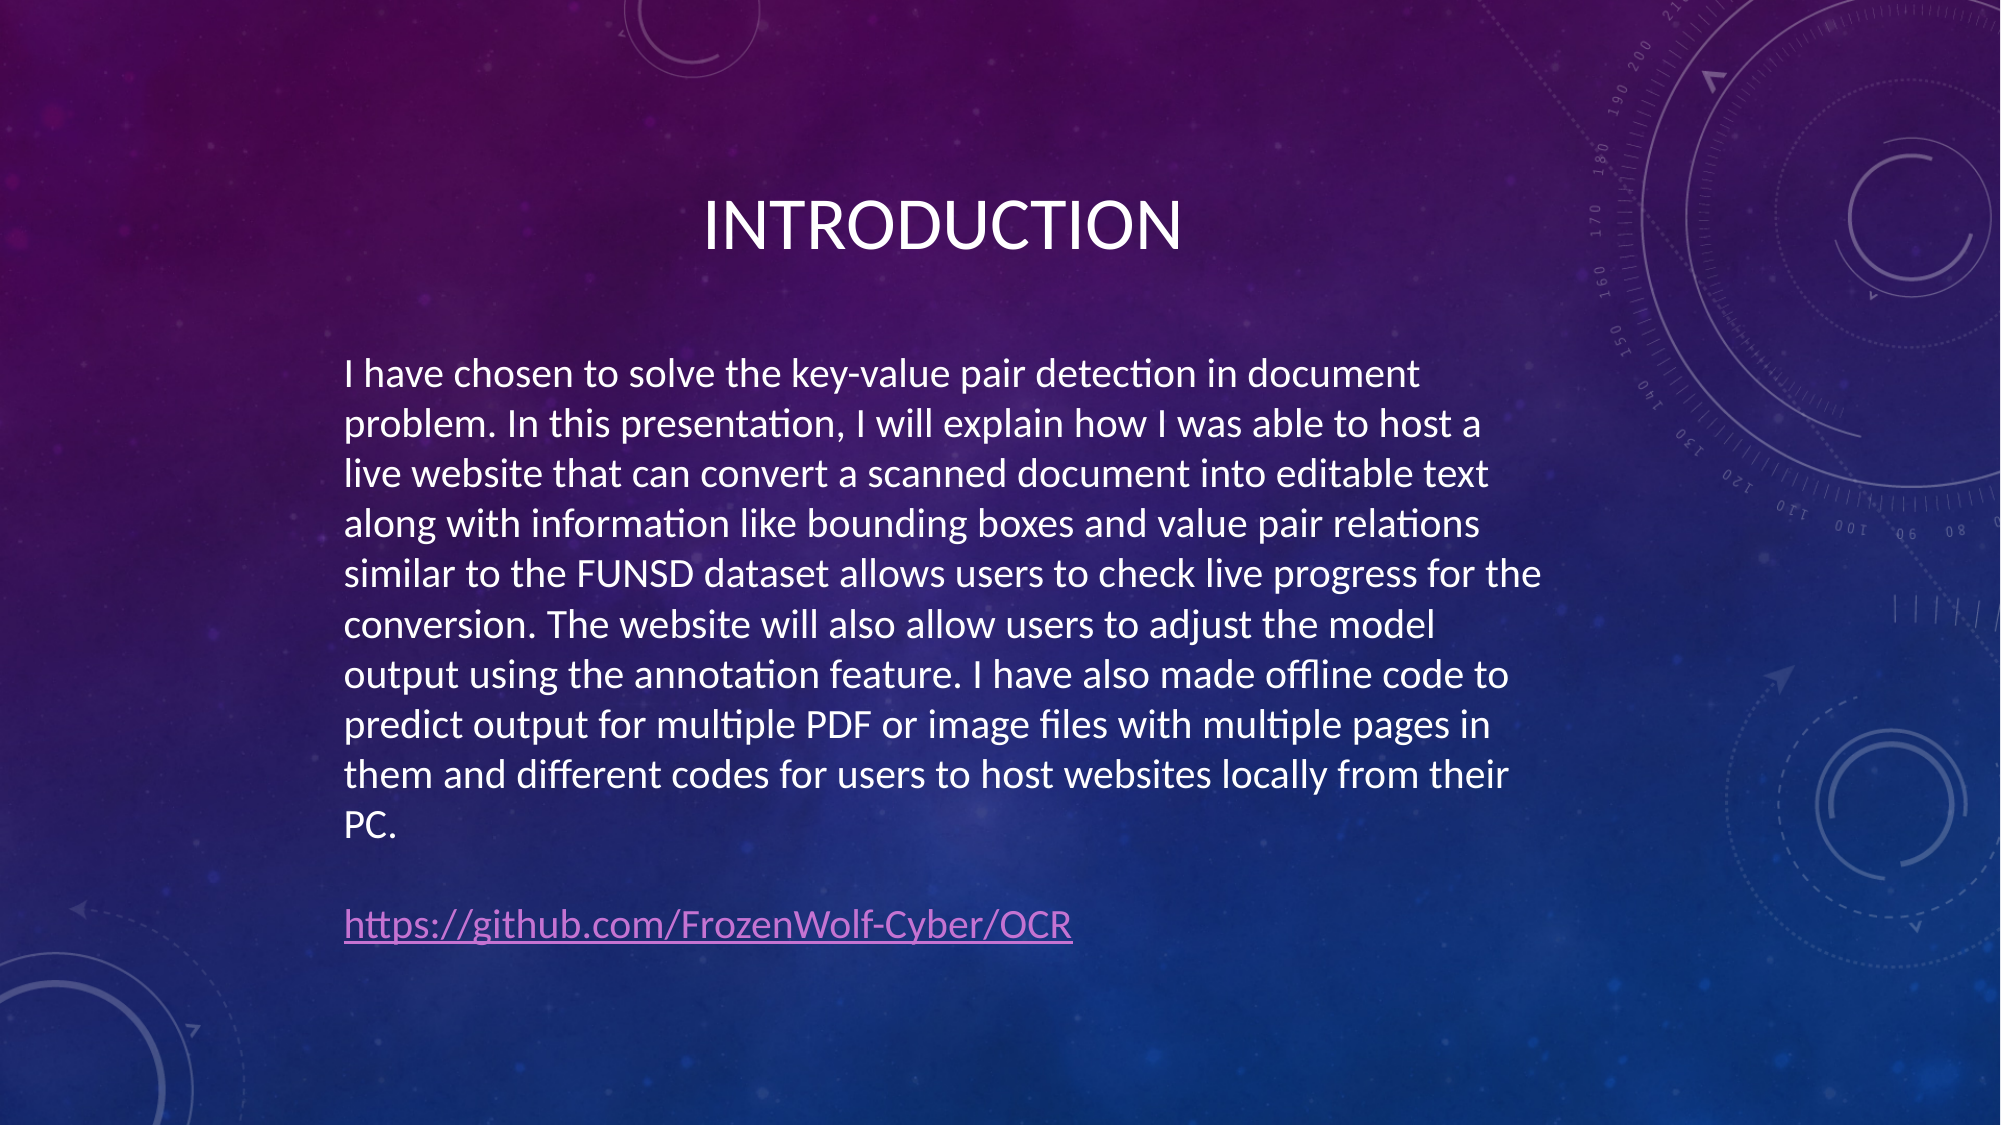

# Introduction
I have chosen to solve the key-value pair detection in document problem. In this presentation, I will explain how I was able to host a live website that can convert a scanned document into editable text along with information like bounding boxes and value pair relations similar to the FUNSD dataset allows users to check live progress for the conversion. The website will also allow users to adjust the model output using the annotation feature. I have also made offline code to predict output for multiple PDF or image files with multiple pages in them and different codes for users to host websites locally from their PC.
https://github.com/FrozenWolf-Cyber/OCR